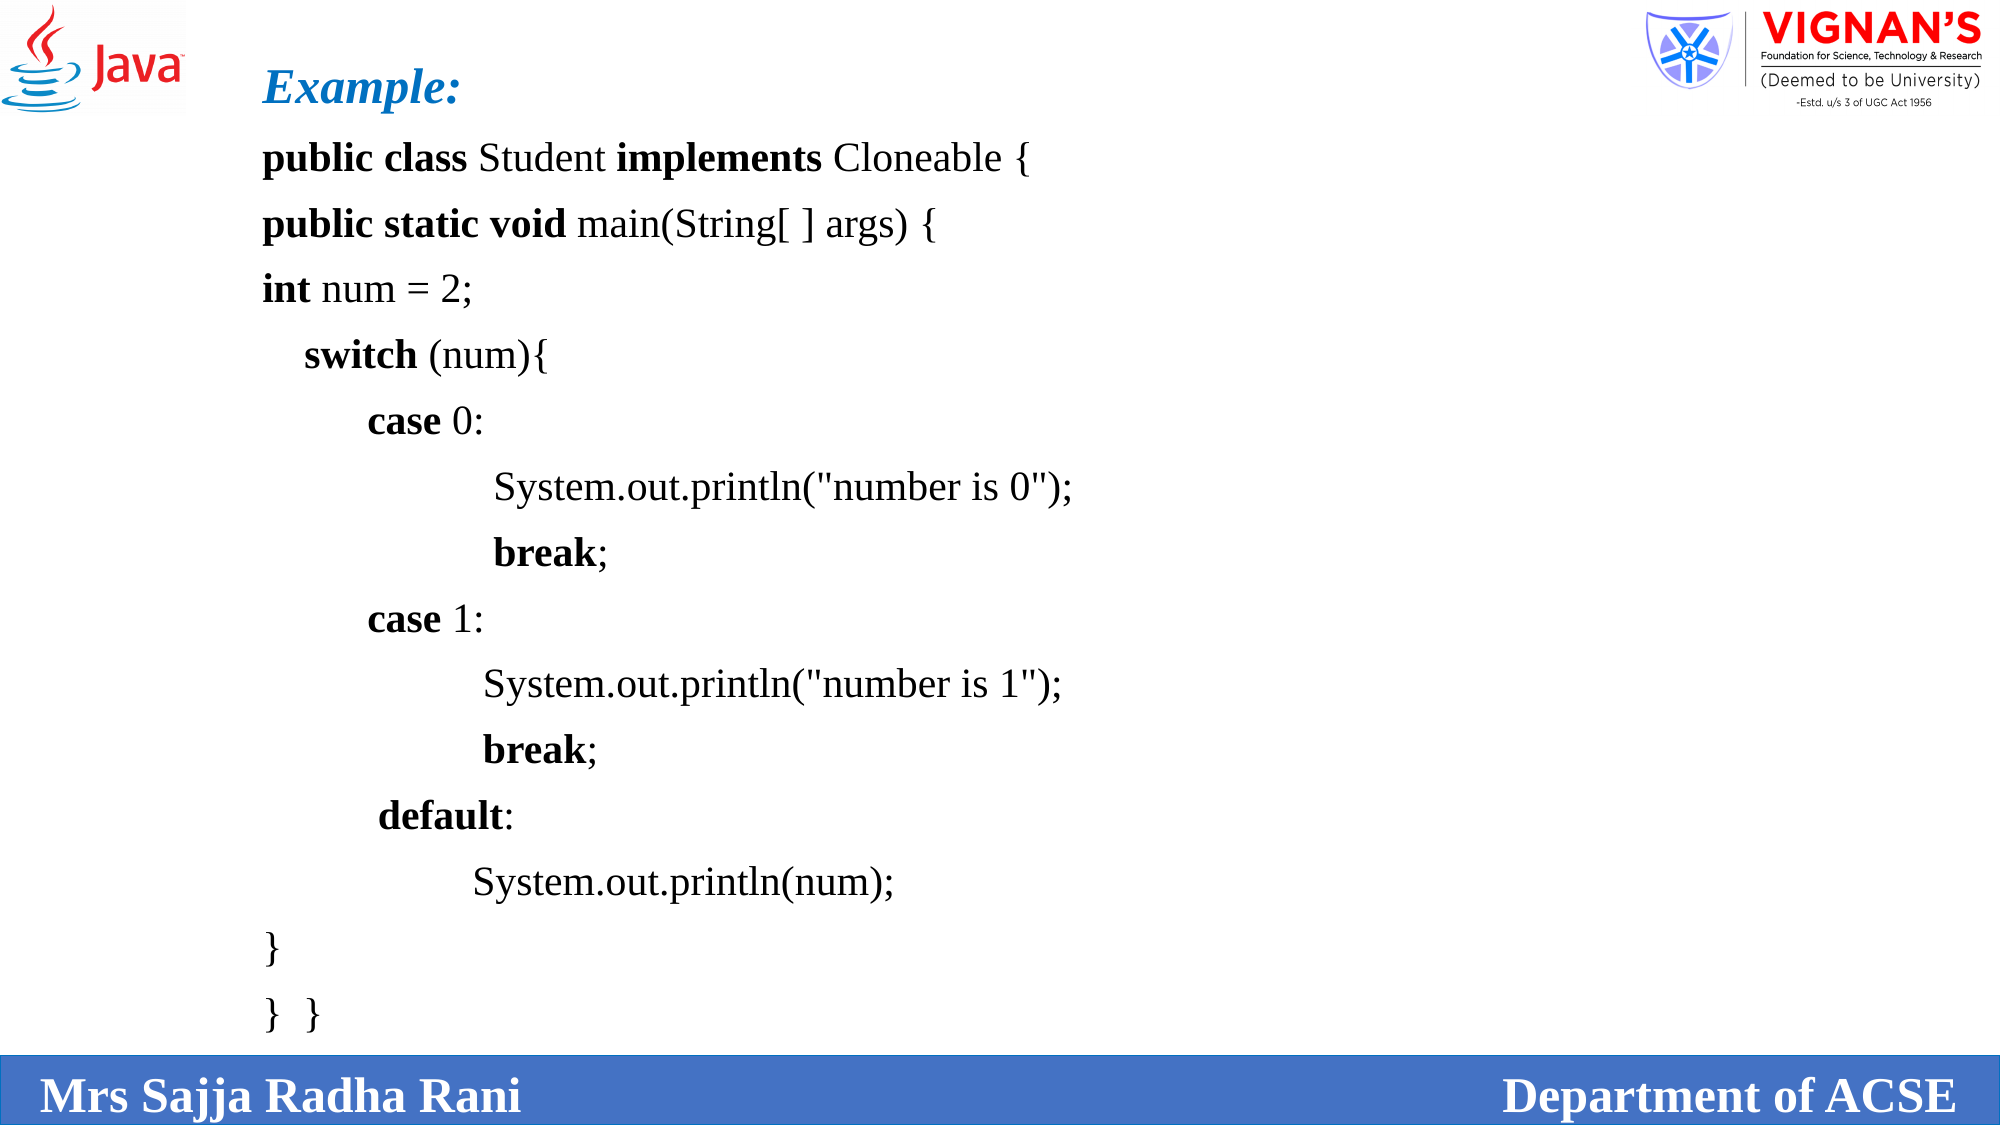

Example:
public class Student implements Cloneable {
public static void main(String[ ] args) {
int num = 2;
    switch (num){
          case 0:
                      System.out.println("number is 0");
                      break;
          case 1:
                     System.out.println("number is 1");
                     break;
           default:
                    System.out.println(num);
}
}  }